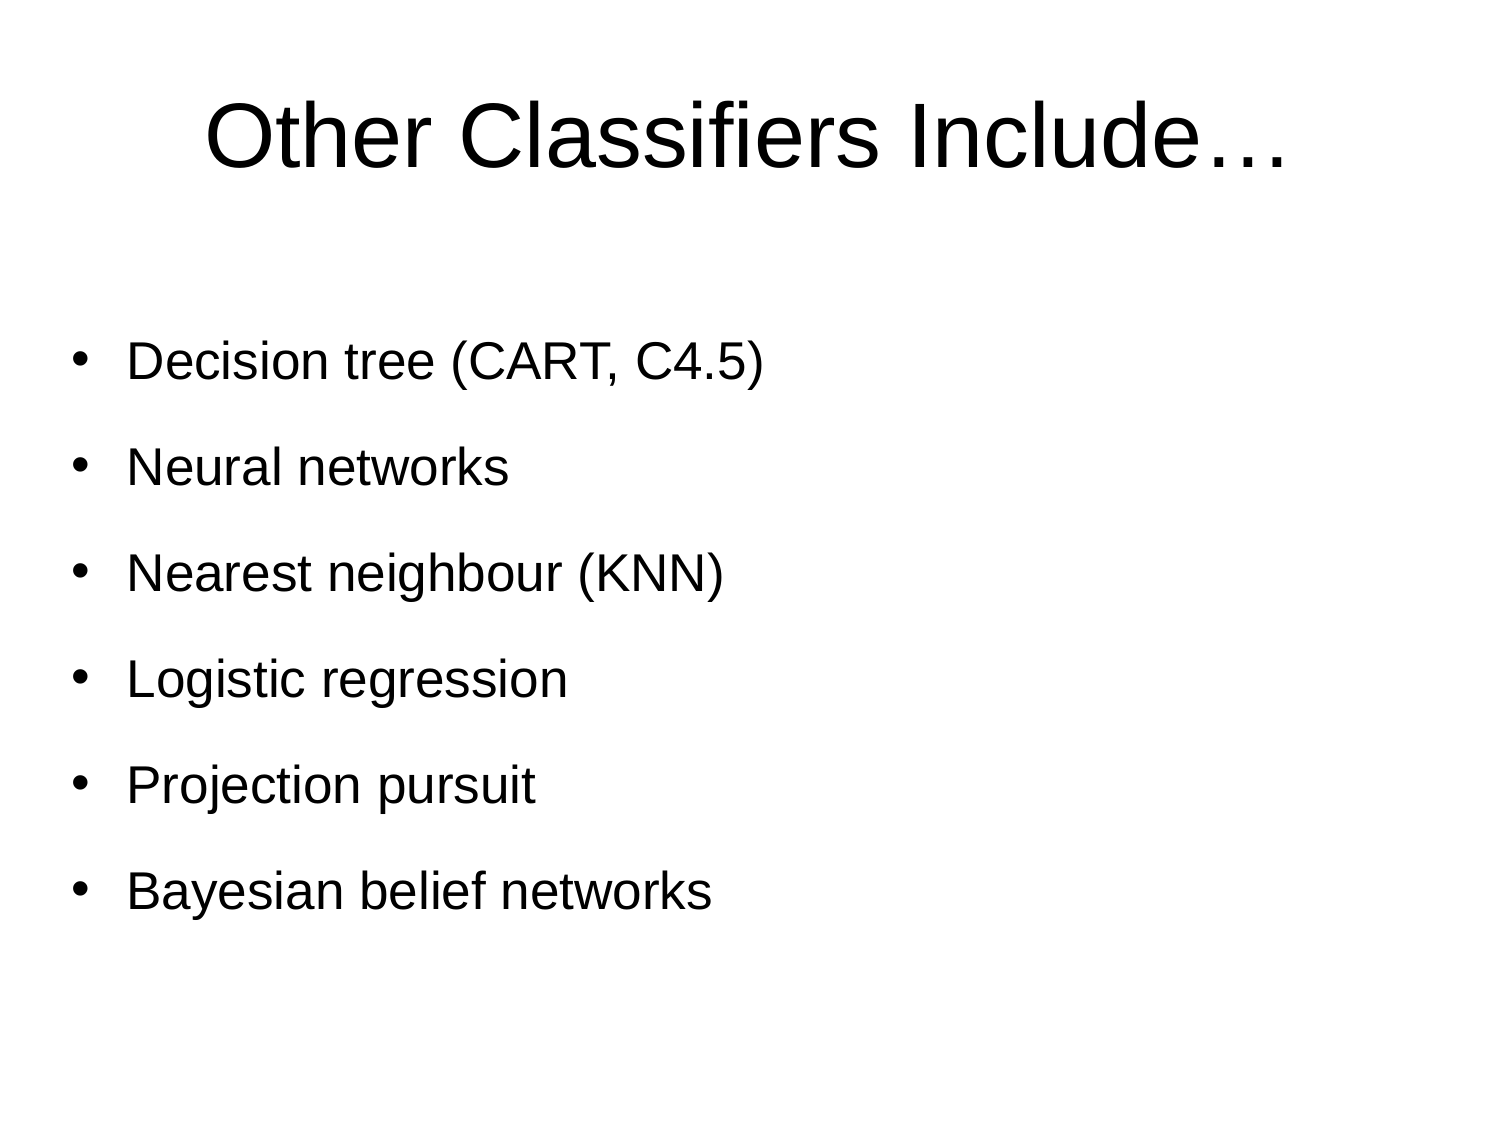

# Other Classifiers Include…
Decision tree (CART, C4.5)
Neural networks
Nearest neighbour (KNN)
Logistic regression
Projection pursuit
Bayesian belief networks